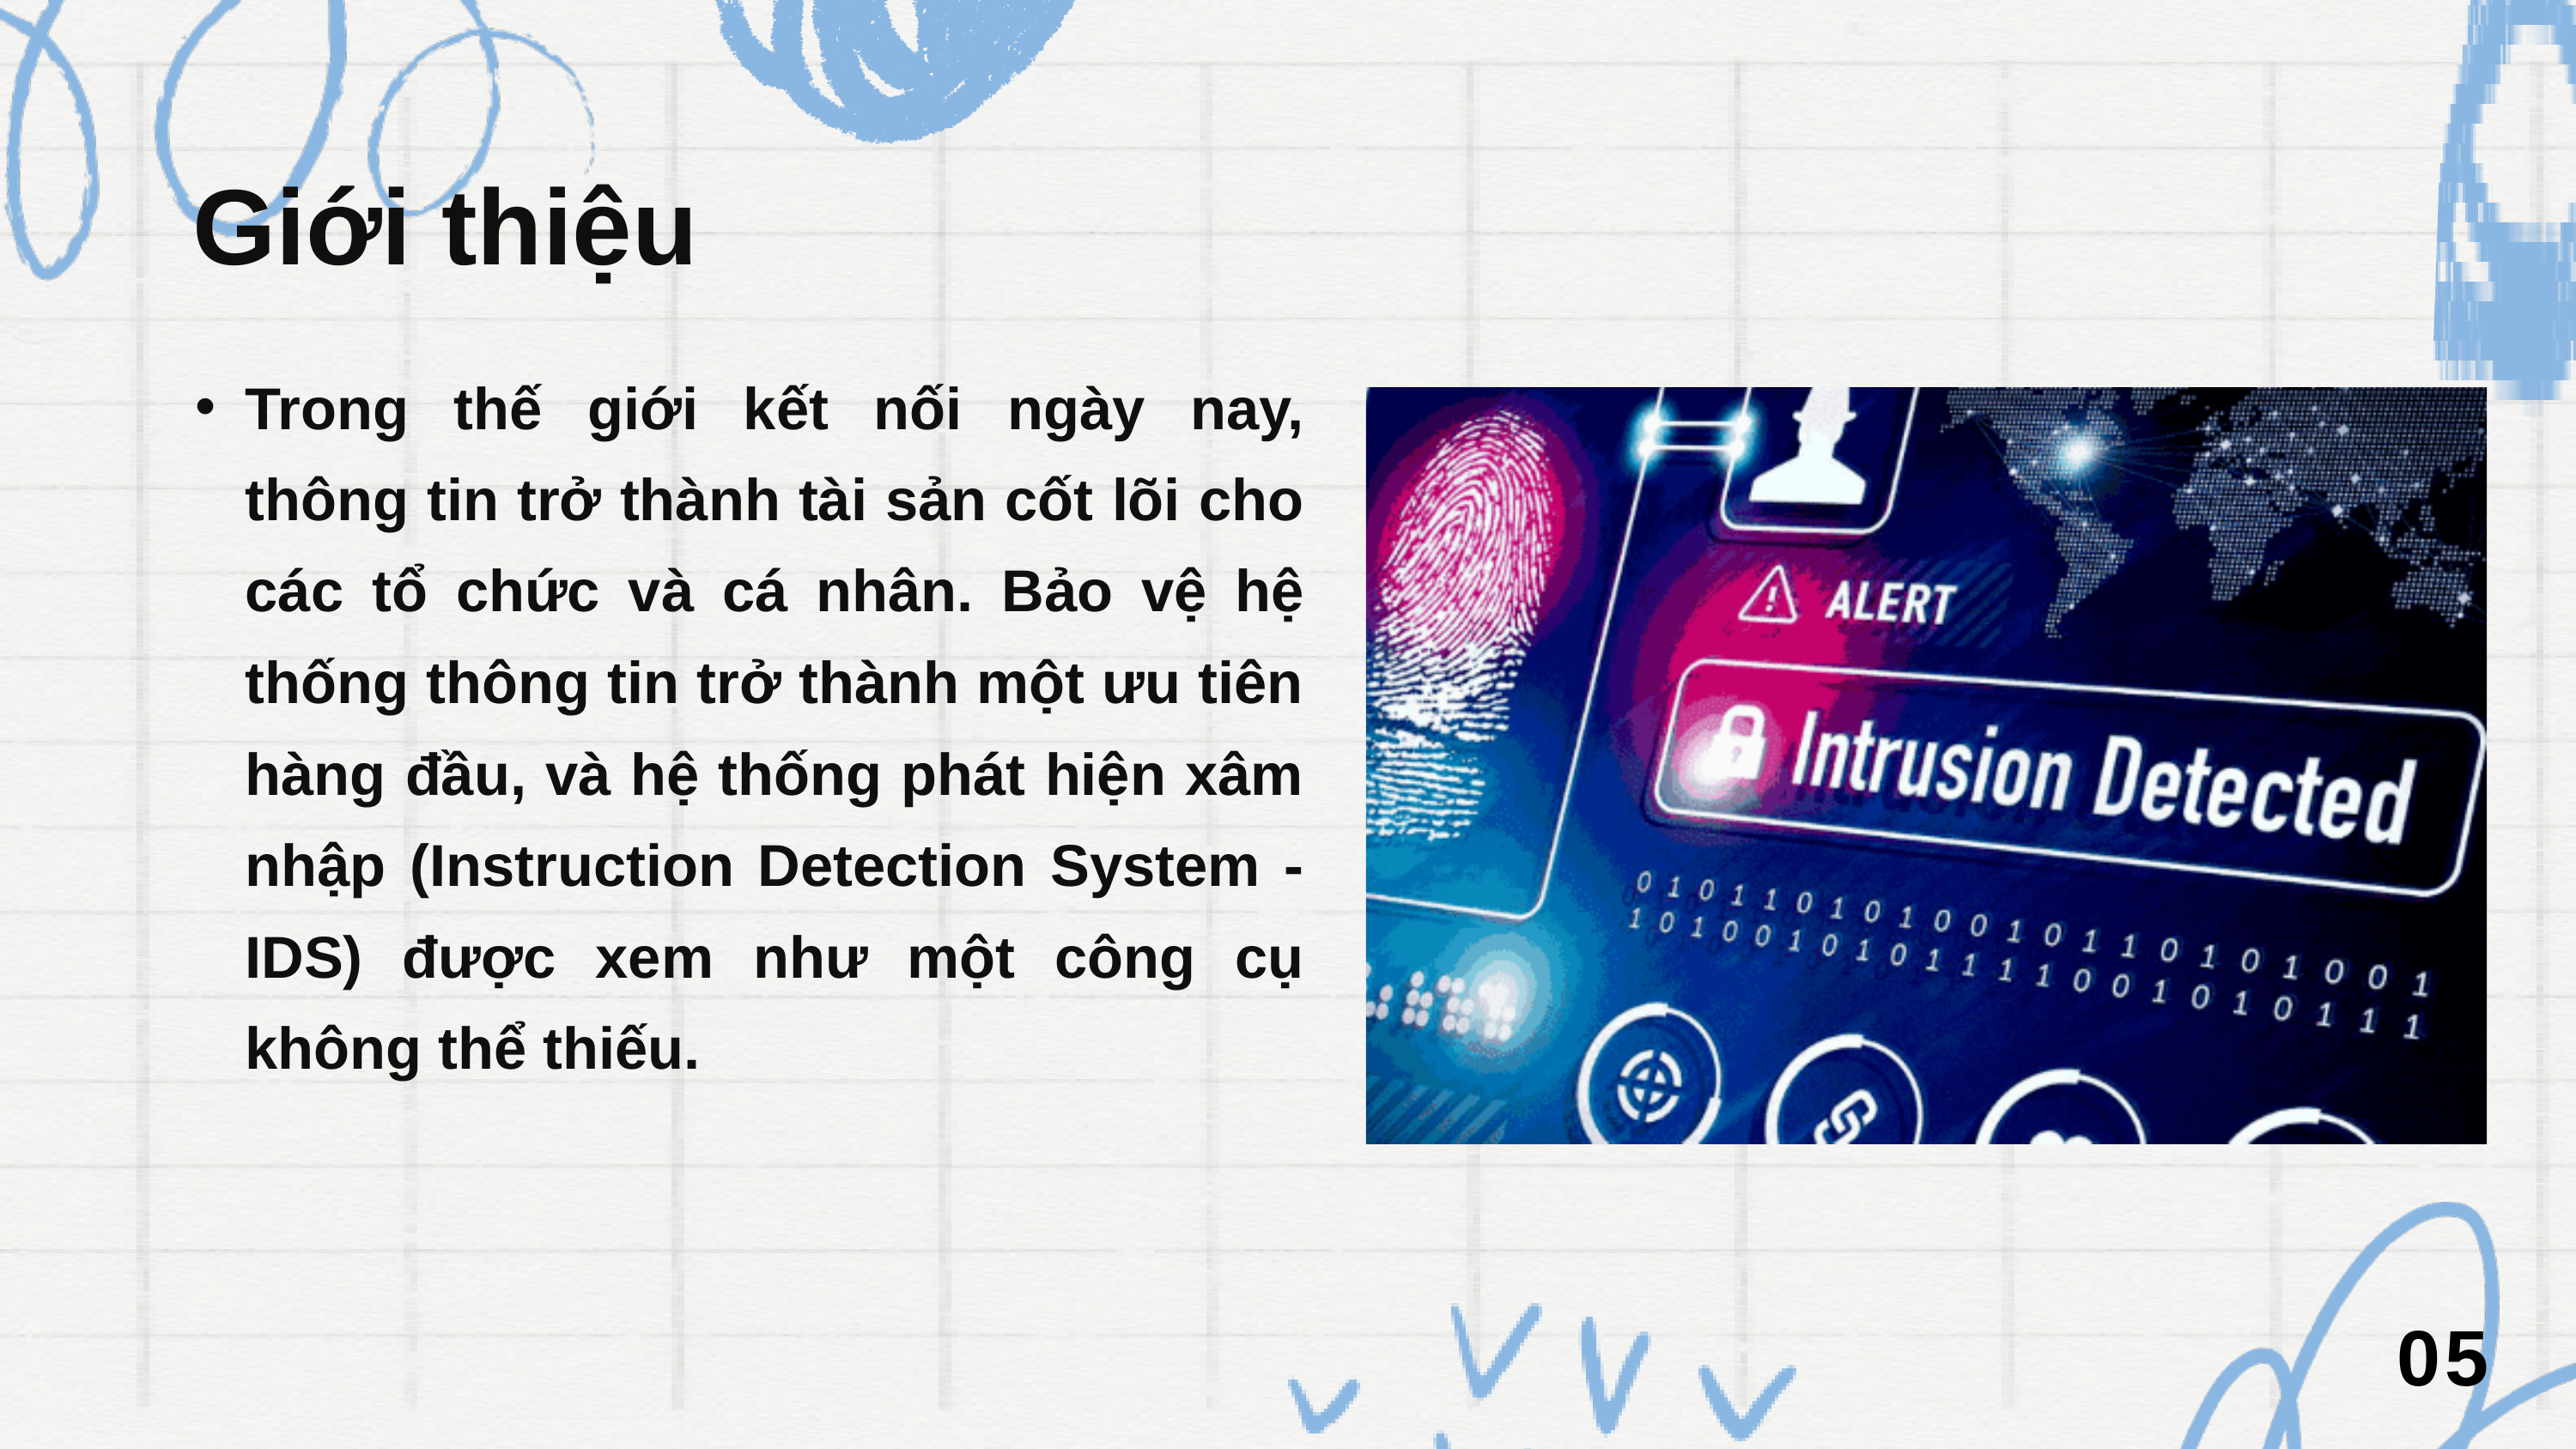

Giới thiệu
Trong thế giới kết nối ngày nay, thông tin trở thành tài sản cốt lõi cho các tổ chức và cá nhân. Bảo vệ hệ thống thông tin trở thành một ưu tiên hàng đầu, và hệ thống phát hiện xâm nhập (Instruction Detection System - IDS) được xem như một công cụ không thể thiếu.

05